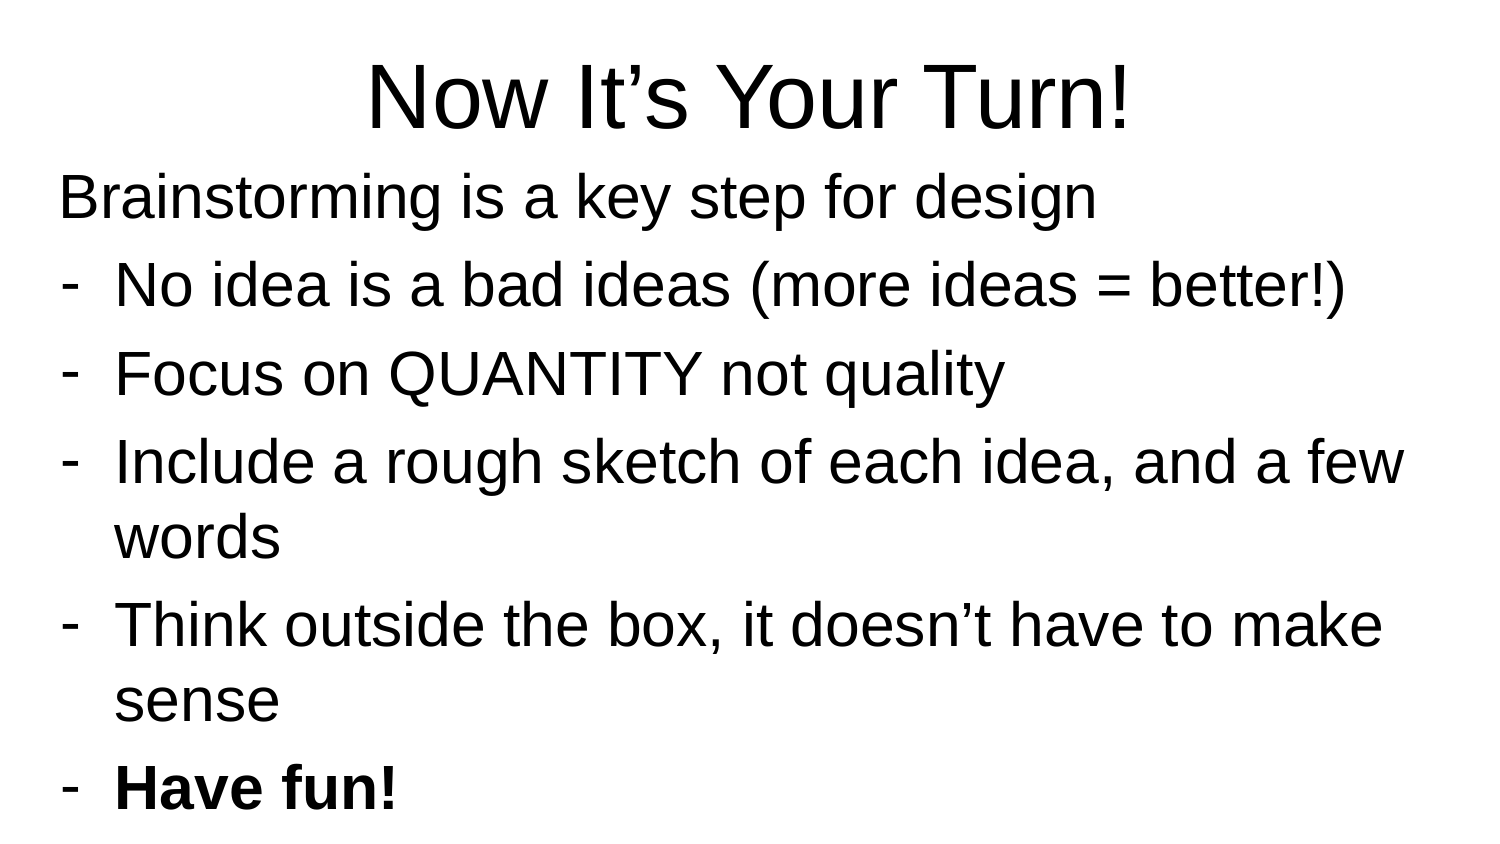

# Now It’s Your Turn!
Brainstorming is a key step for design
No idea is a bad ideas (more ideas = better!)
Focus on QUANTITY not quality
Include a rough sketch of each idea, and a few words
Think outside the box, it doesn’t have to make sense
Have fun!